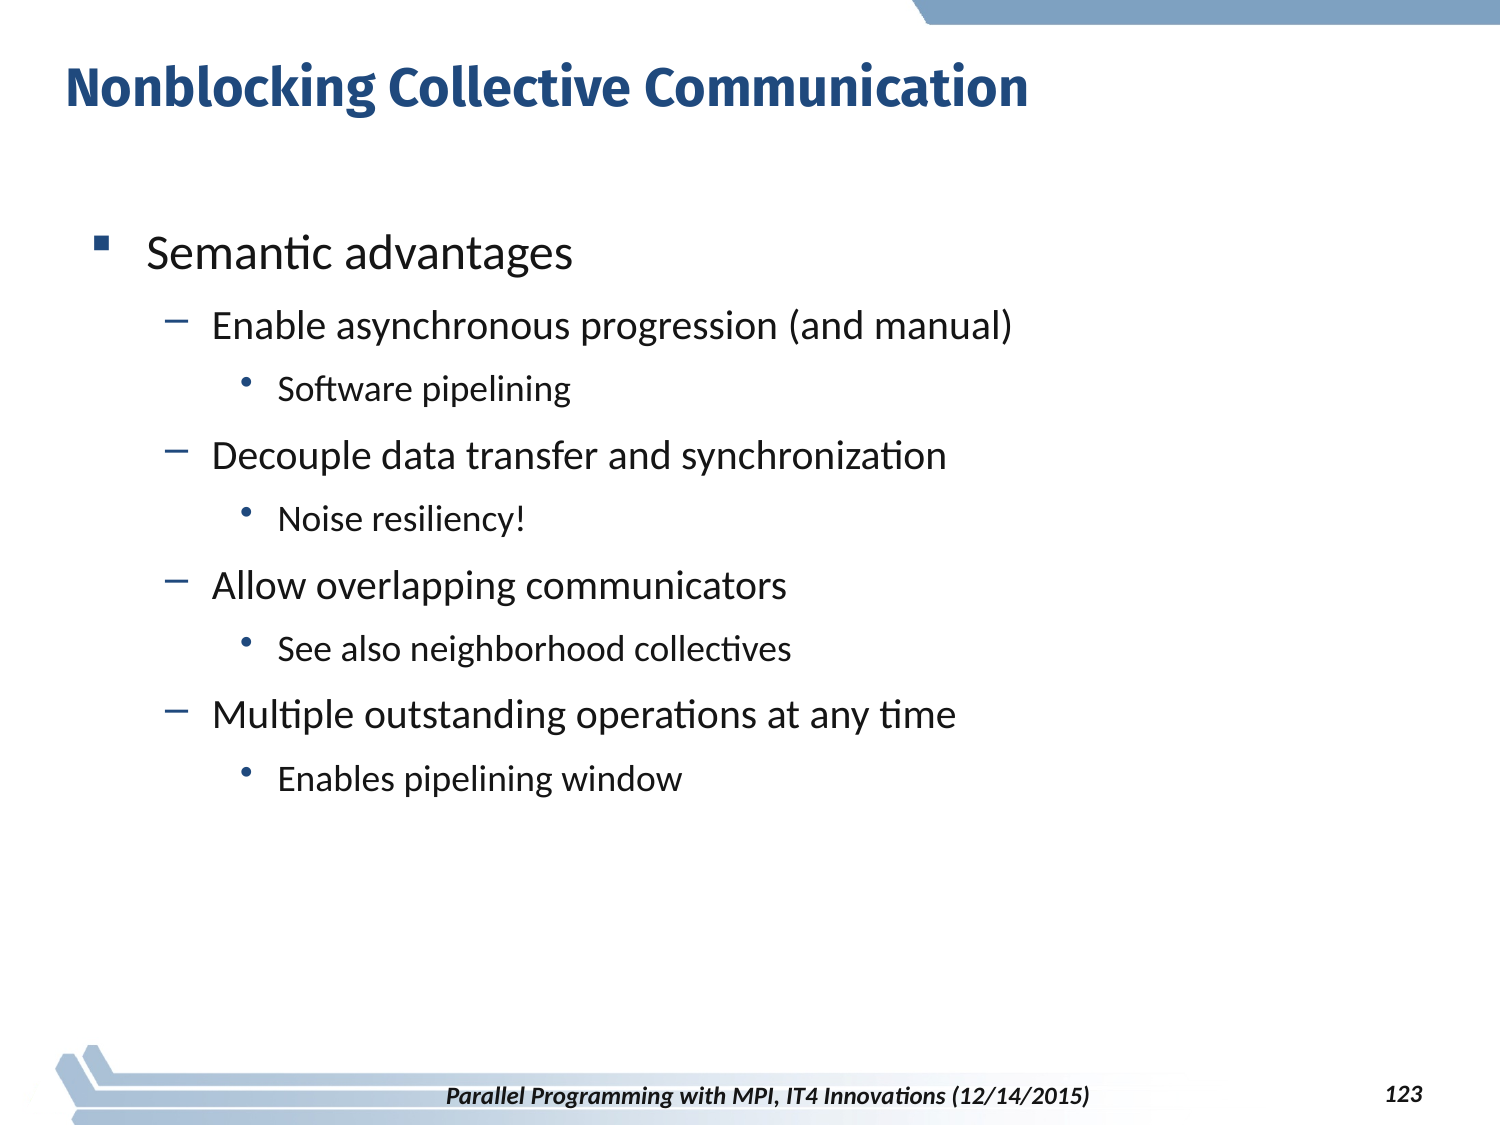

# Nonblocking Collective Communication
Semantic advantages
Enable asynchronous progression (and manual)
Software pipelining
Decouple data transfer and synchronization
Noise resiliency!
Allow overlapping communicators
See also neighborhood collectives
Multiple outstanding operations at any time
Enables pipelining window

123
Parallel Programming with MPI, IT4 Innovations (12/14/2015)